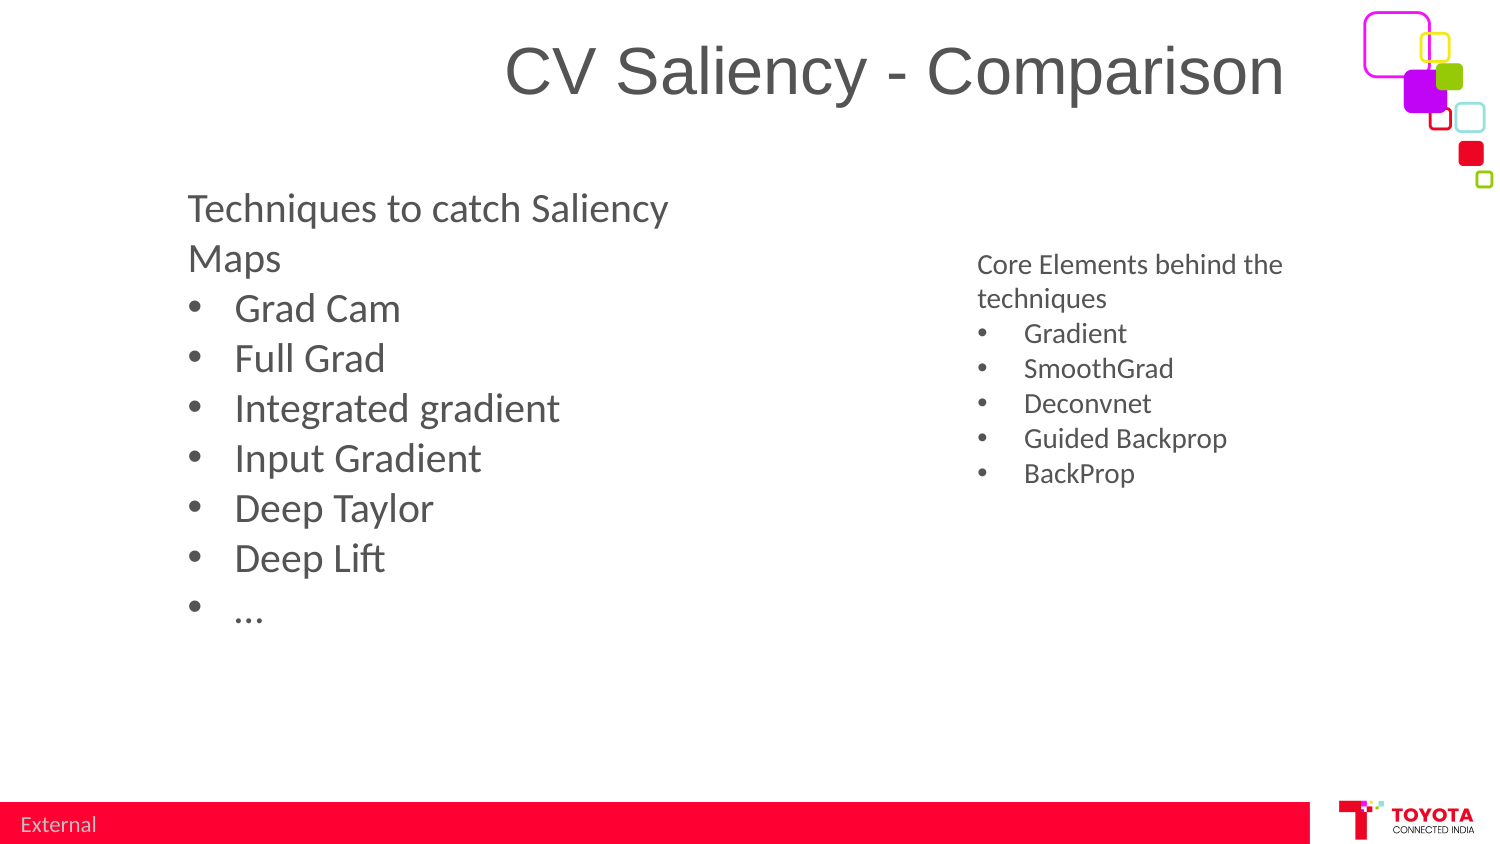

CV Saliency - Comparison
Techniques to catch Saliency Maps
Grad Cam
Full Grad
Integrated gradient
Input Gradient
Deep Taylor
Deep Lift
…

Core Elements behind the techniques
Gradient
SmoothGrad
Deconvnet
Guided Backprop
BackProp

External